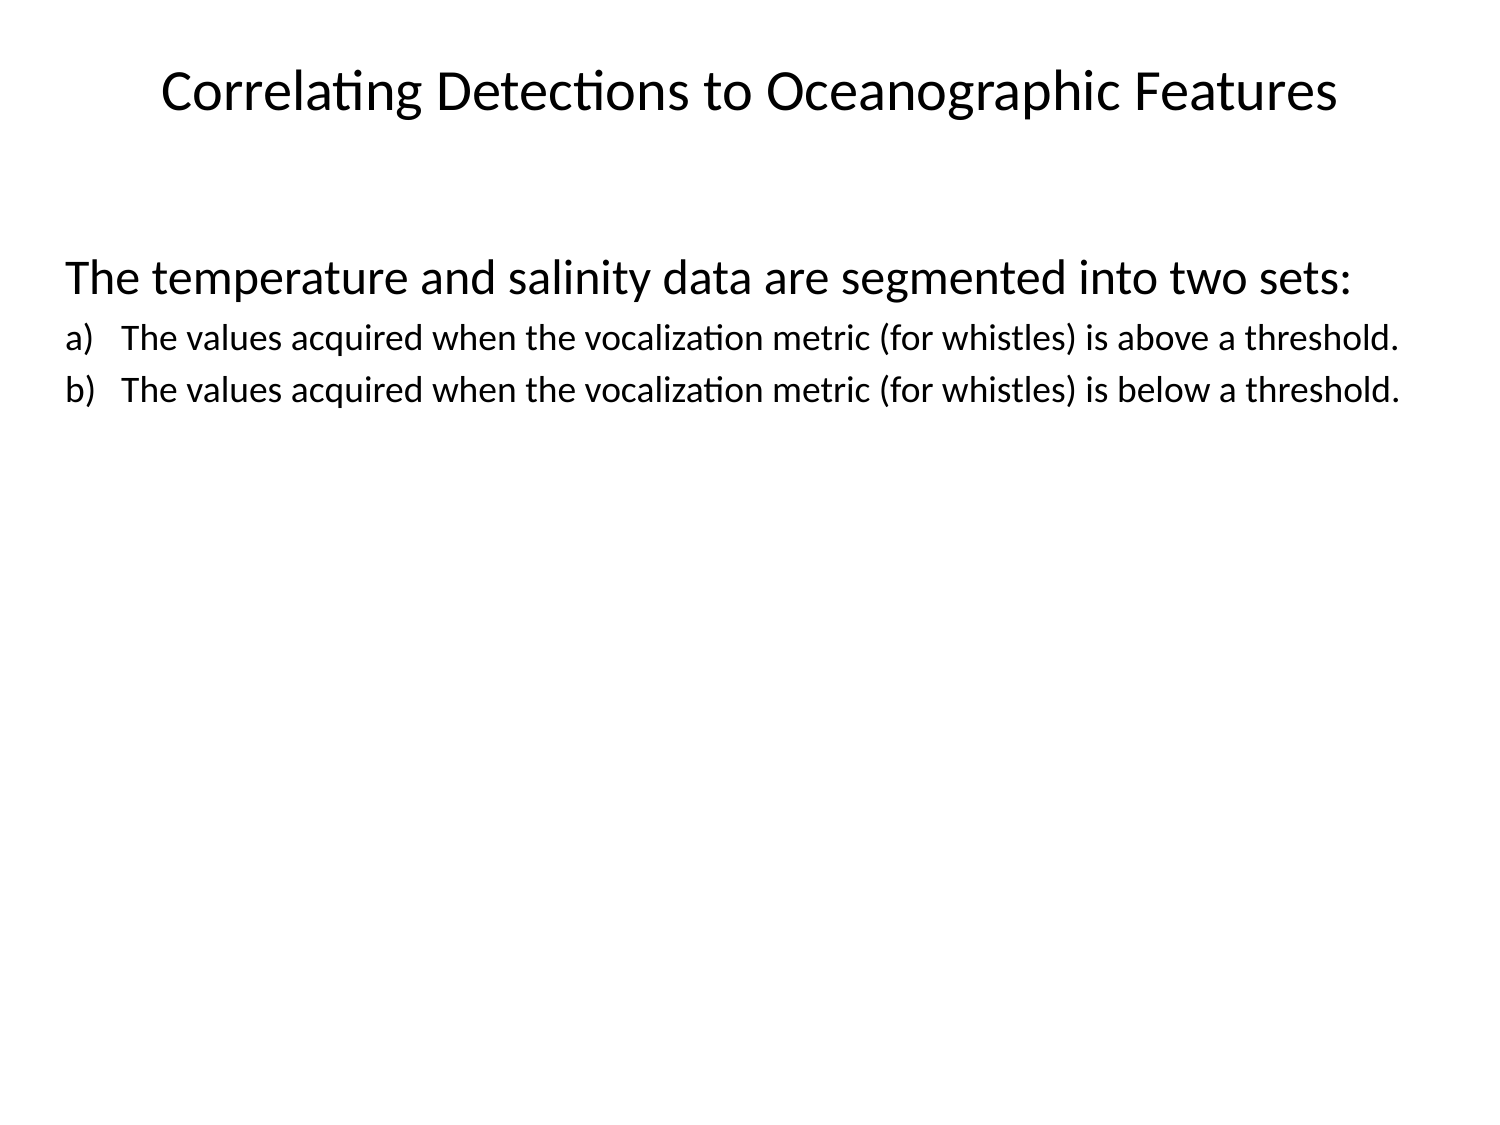

# Correlating Detections to Oceanographic Features
The temperature and salinity data are segmented into two sets:
The values acquired when the vocalization metric (for whistles) is above a threshold.
The values acquired when the vocalization metric (for whistles) is below a threshold.